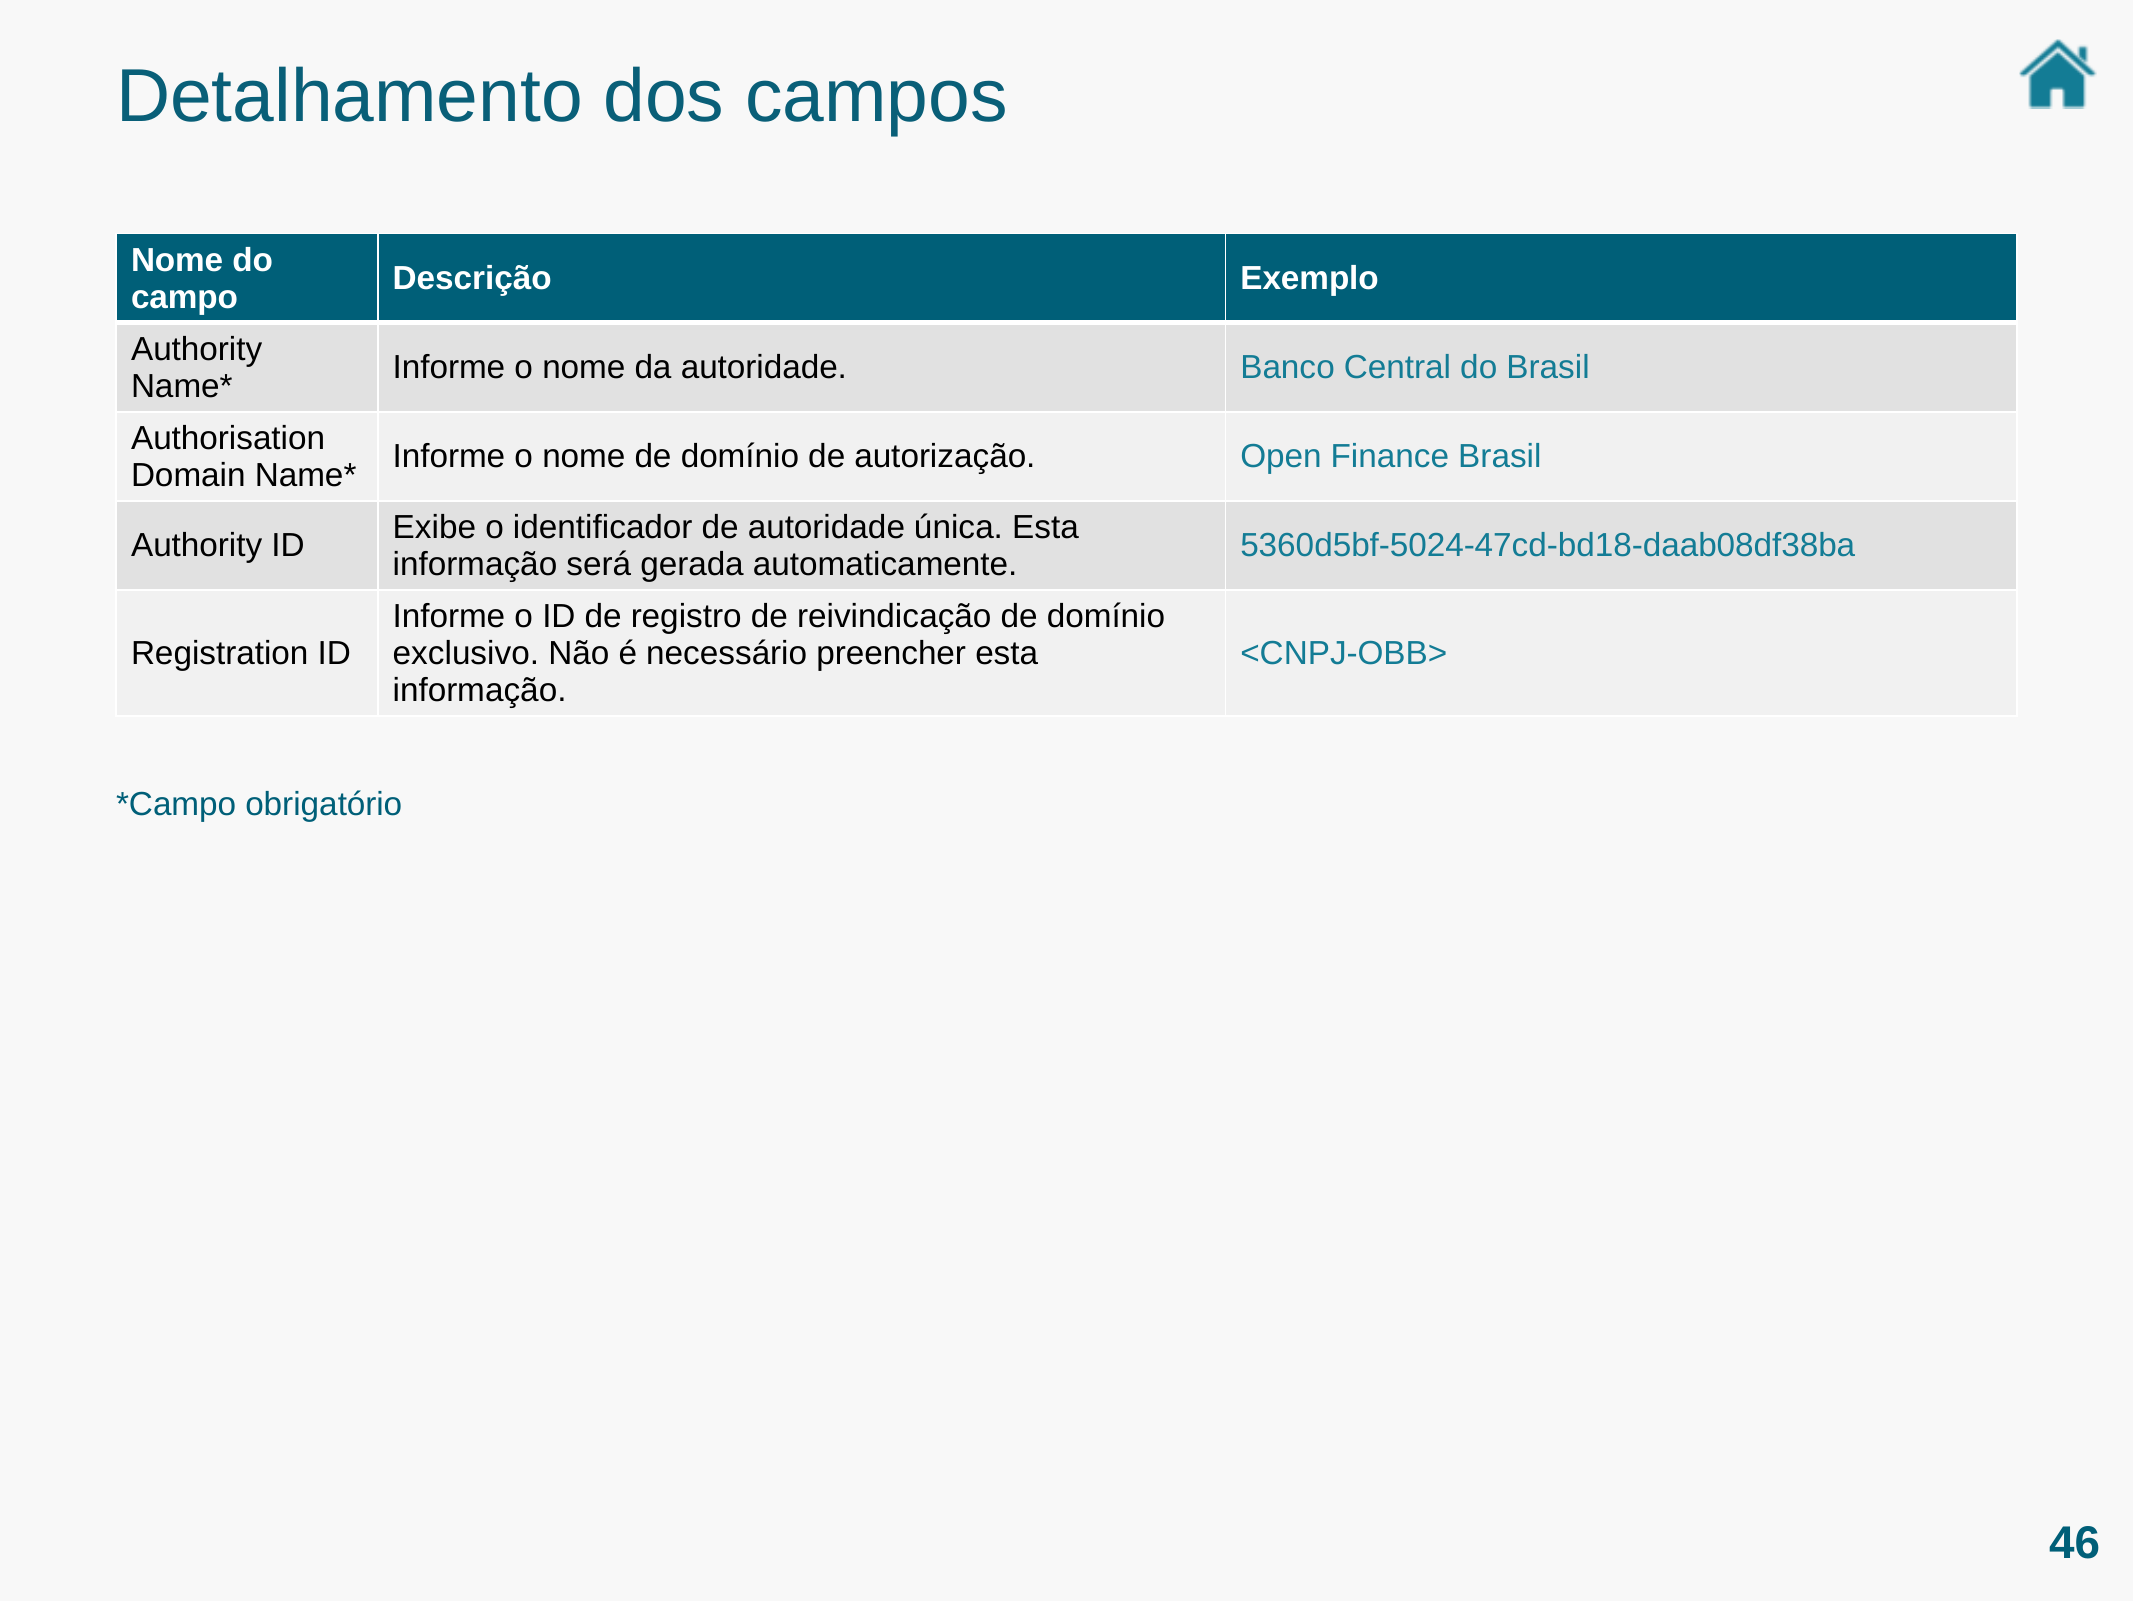

Detalhamento dos campos
| Nome do campo | Descrição | Exemplo |
| --- | --- | --- |
| Authority Name\* | Informe o nome da autoridade. | Banco Central do Brasil |
| Authorisation Domain Name\* | Informe o nome de domínio de autorização. | Open Finance Brasil |
| Authority ID | Exibe o identificador de autoridade única. Esta informação será gerada automaticamente. | 5360d5bf-5024-47cd-bd18-daab08df38ba |
| Registration ID | Informe o ID de registro de reivindicação de domínio exclusivo. Não é necessário preencher esta informação. | <CNPJ-OBB> |
*Campo obrigatório
46